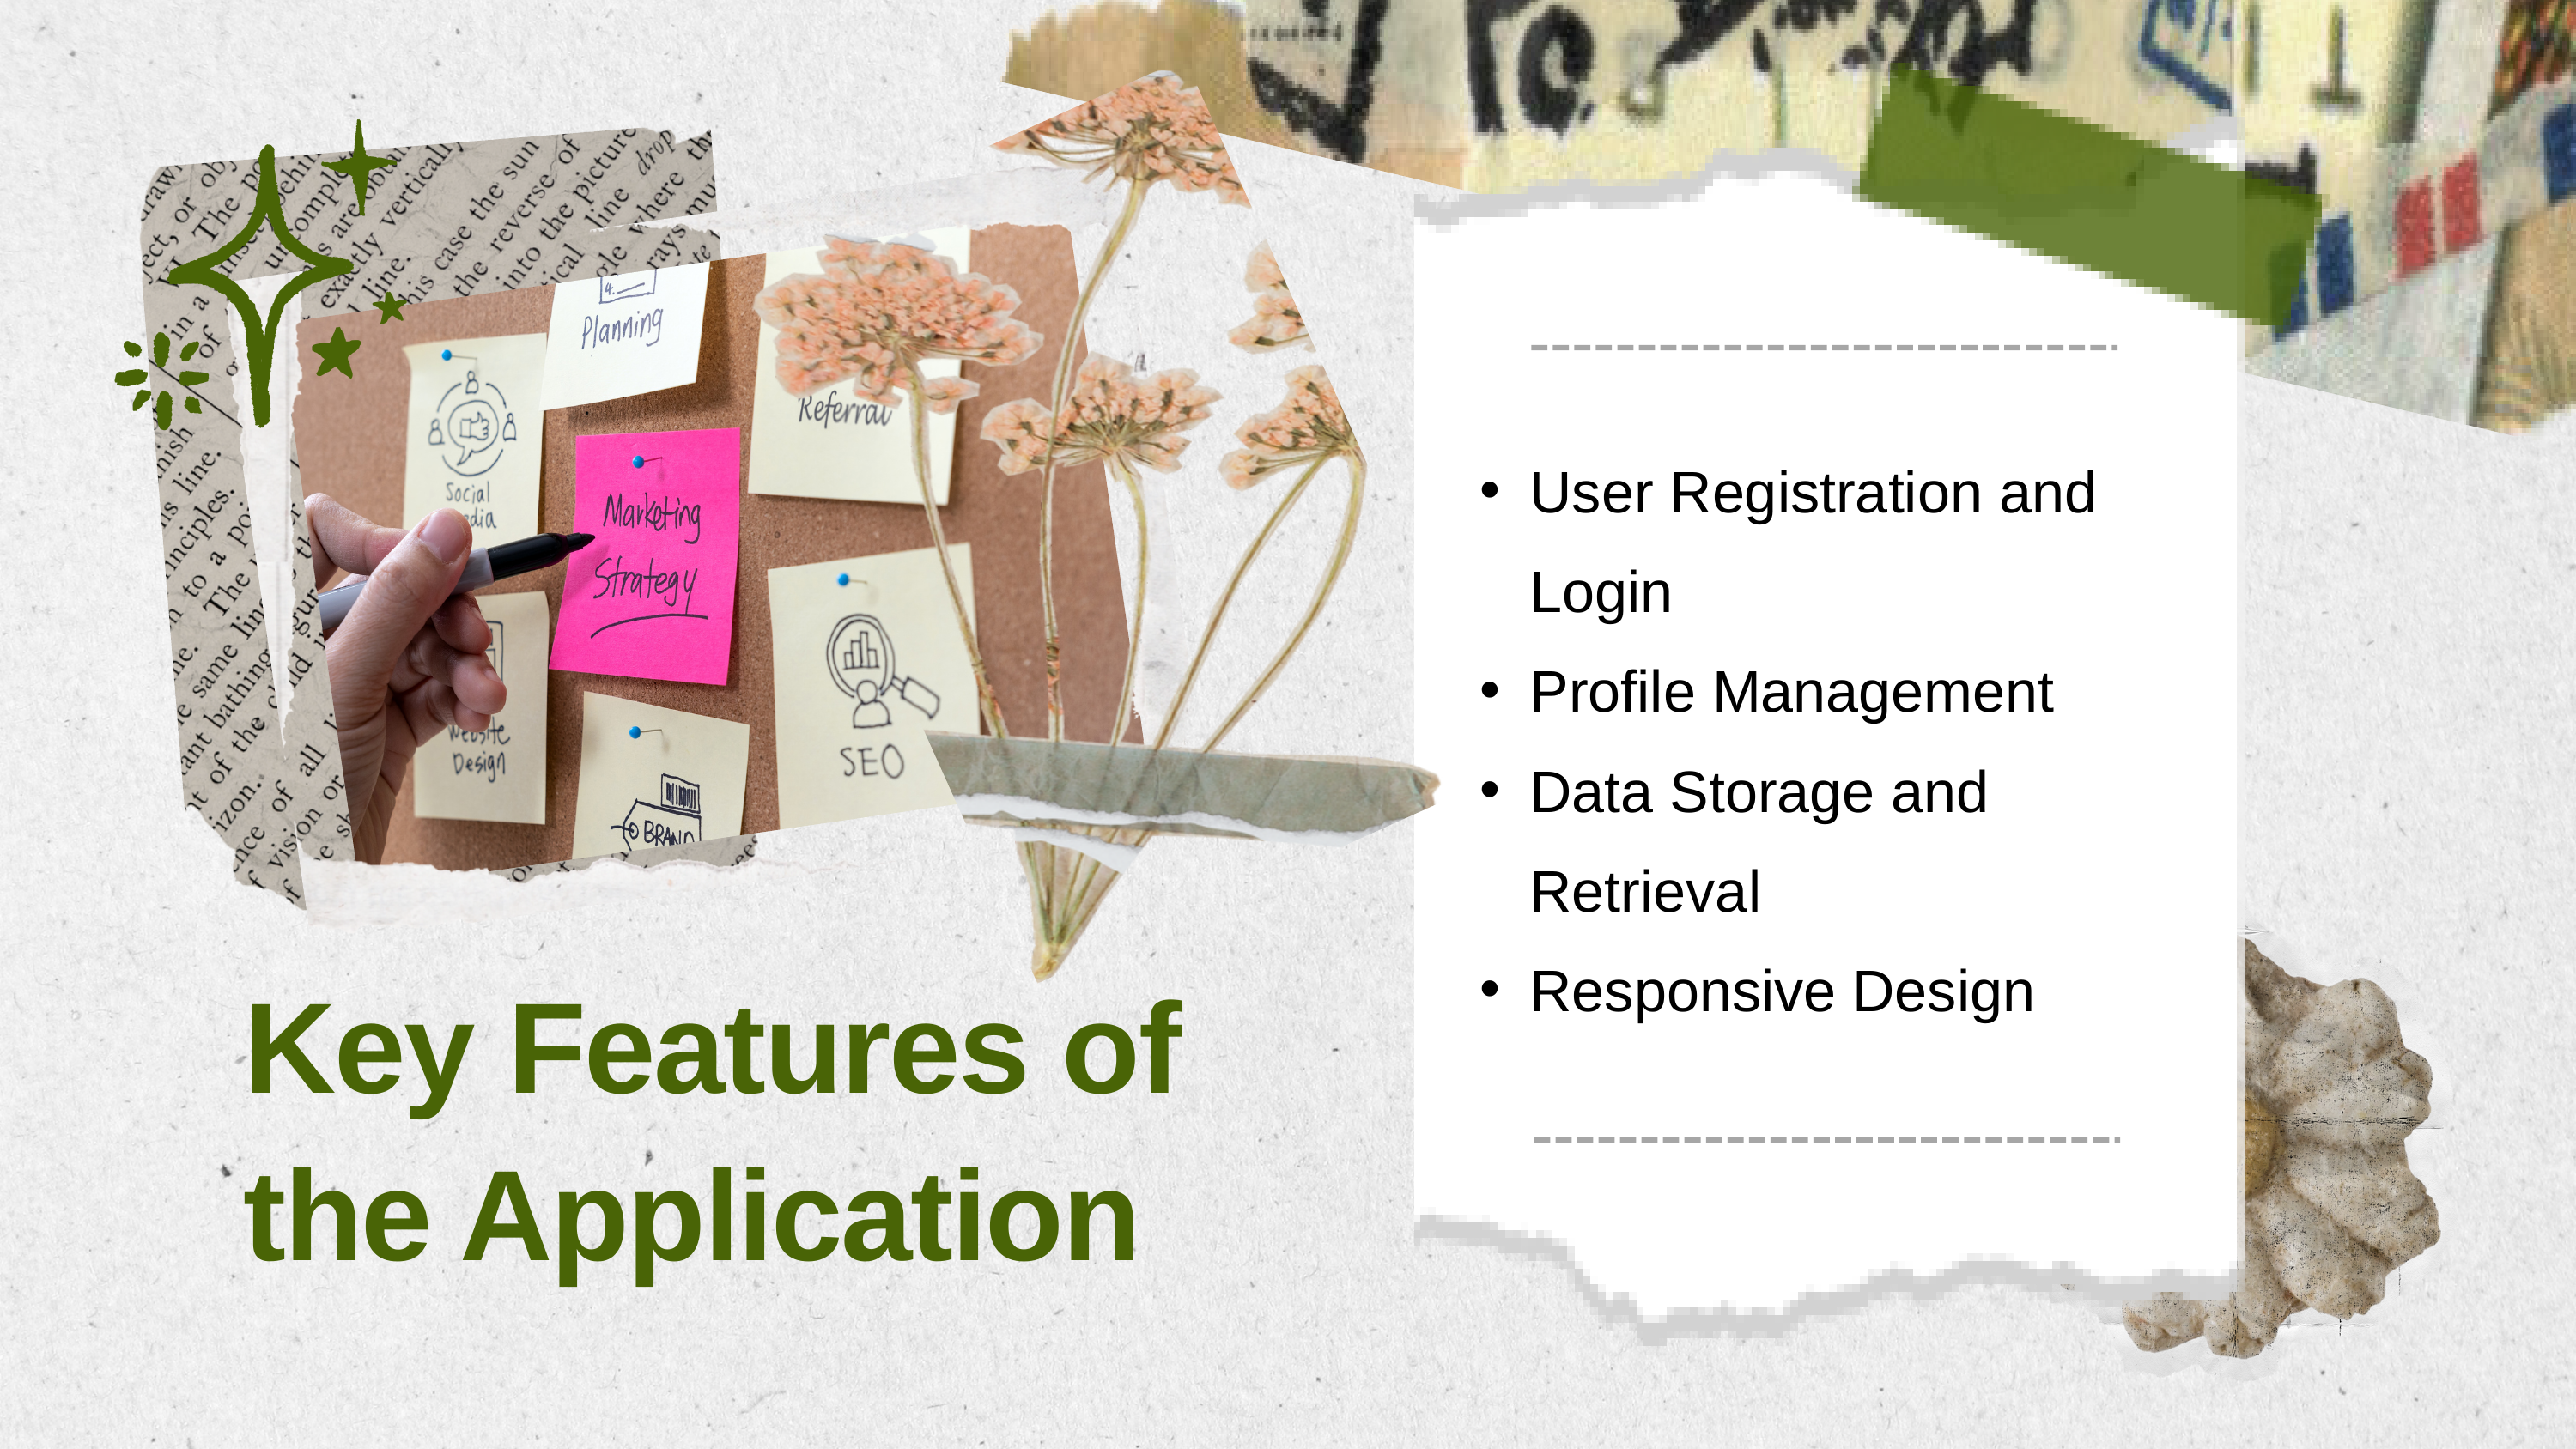

User Registration and Login
Profile Management
Data Storage and Retrieval
Responsive Design

Key Features of the Application